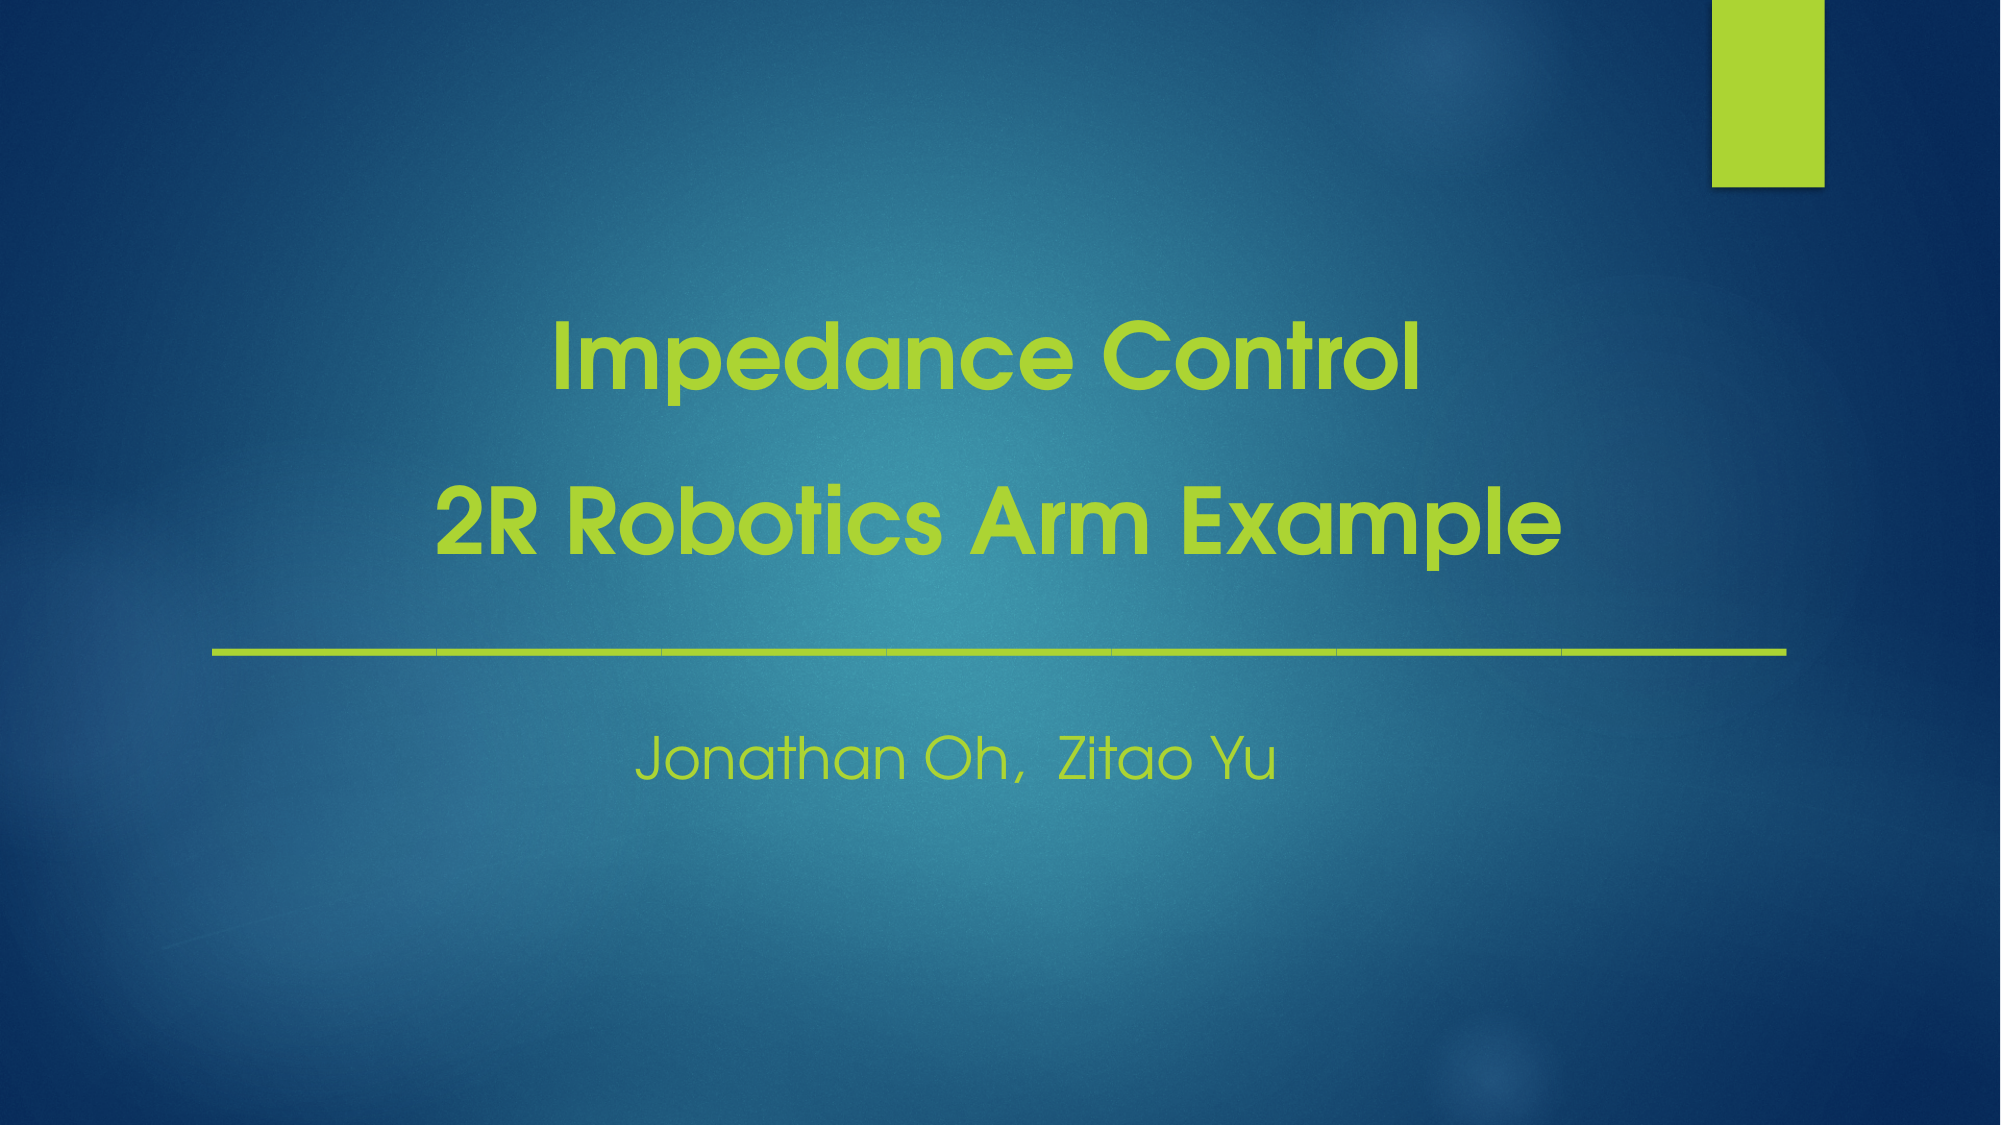

Impedance Control
2R Robotics Arm Example
——————————————
Jonathan Oh,  Zitao Yu